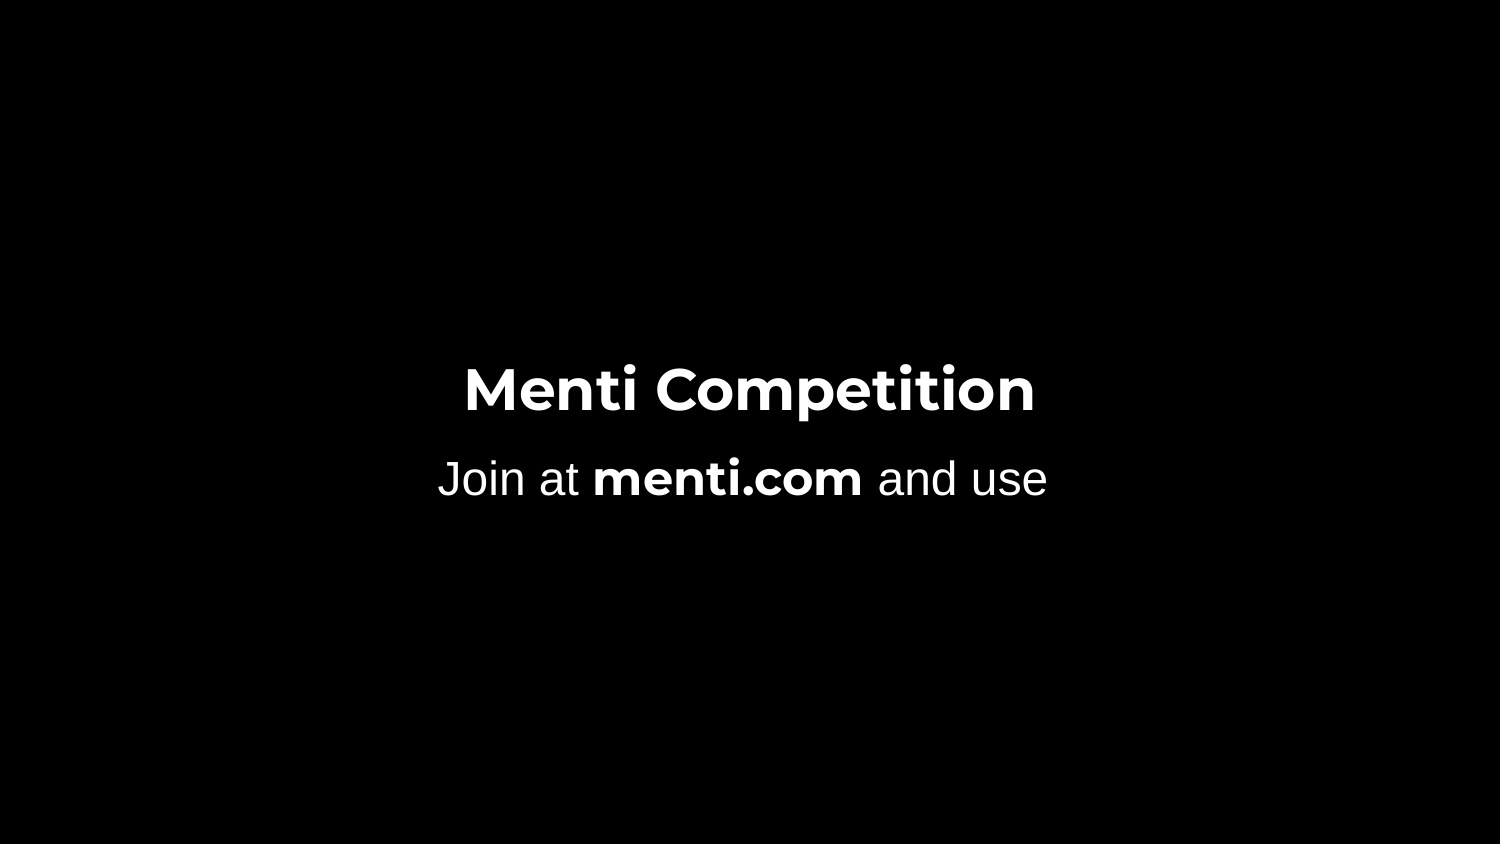

Menti Competition
Join at menti.com and use